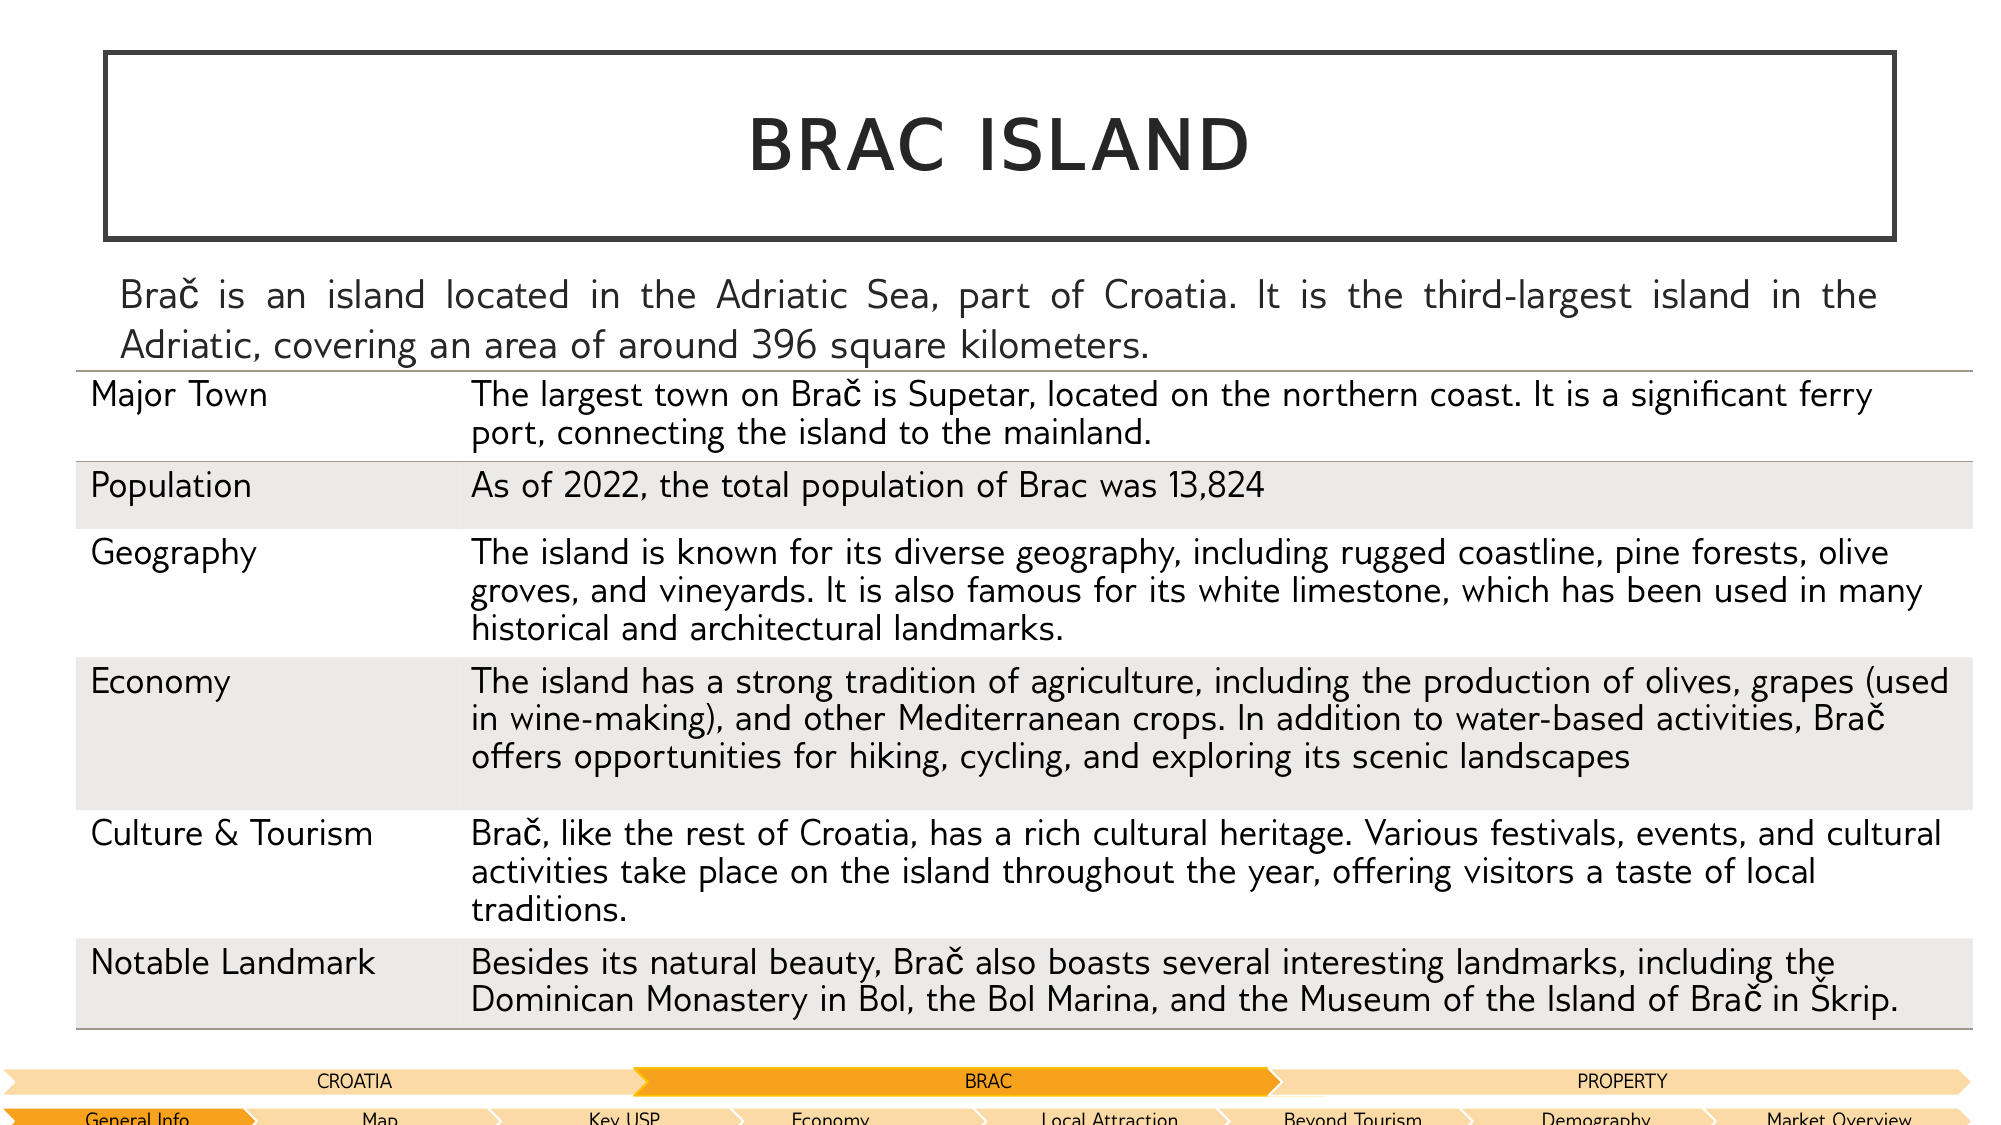

# BRAC ISLAND
Brač is an island located in the Adriatic Sea, part of Croatia. It is the third-largest island in the Adriatic, covering an area of around 396 square kilometers.
| Major Town | The largest town on Brač is Supetar, located on the northern coast. It is a significant ferry port, connecting the island to the mainland. |
| --- | --- |
| Population | As of 2022, the total population of Brac was 13,824 |
| Geography | The island is known for its diverse geography, including rugged coastline, pine forests, olive groves, and vineyards. It is also famous for its white limestone, which has been used in many historical and architectural landmarks. |
| Economy | The island has a strong tradition of agriculture, including the production of olives, grapes (used in wine-making), and other Mediterranean crops. In addition to water-based activities, Brač offers opportunities for hiking, cycling, and exploring its scenic landscapes |
| Culture & Tourism | Brač, like the rest of Croatia, has a rich cultural heritage. Various festivals, events, and cultural activities take place on the island throughout the year, offering visitors a taste of local traditions. |
| Notable Landmark | Besides its natural beauty, Brač also boasts several interesting landmarks, including the Dominican Monastery in Bol, the Bol Marina, and the Museum of the Island of Brač in Škrip. |
CROATIA
BRAC
PROPERTY
General Info
Map
Key USP
Economy
Local Attraction
Beyond Tourism
Demography
Market Overview